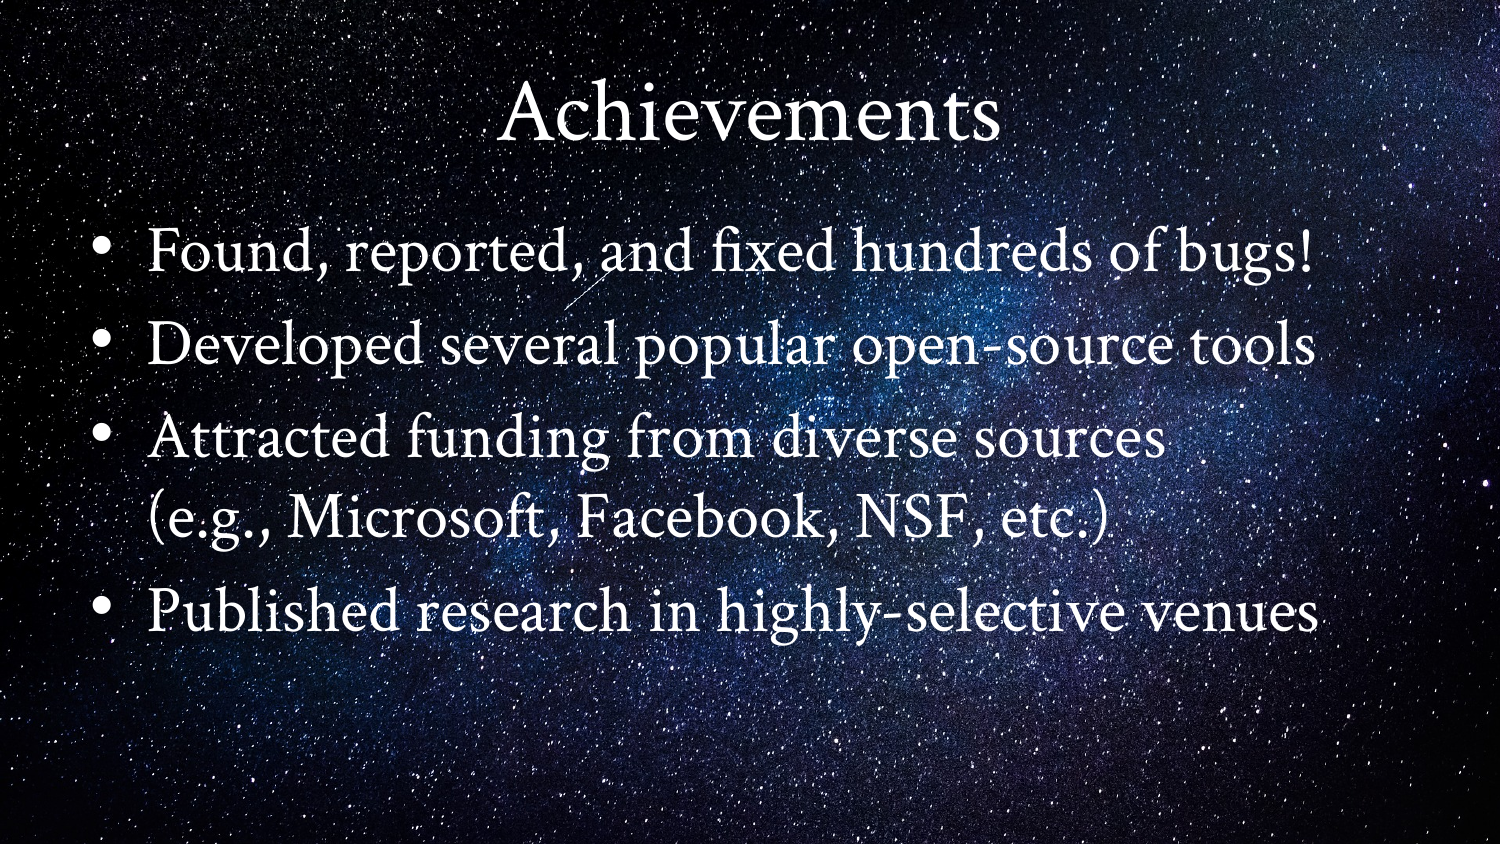

# Achievements
Found, reported, and fixed hundreds of bugs!
Developed several popular open-source tools
Attracted funding from diverse sources            (e.g., Microsoft, Facebook, NSF, etc.)
Published research in highly-selective venues